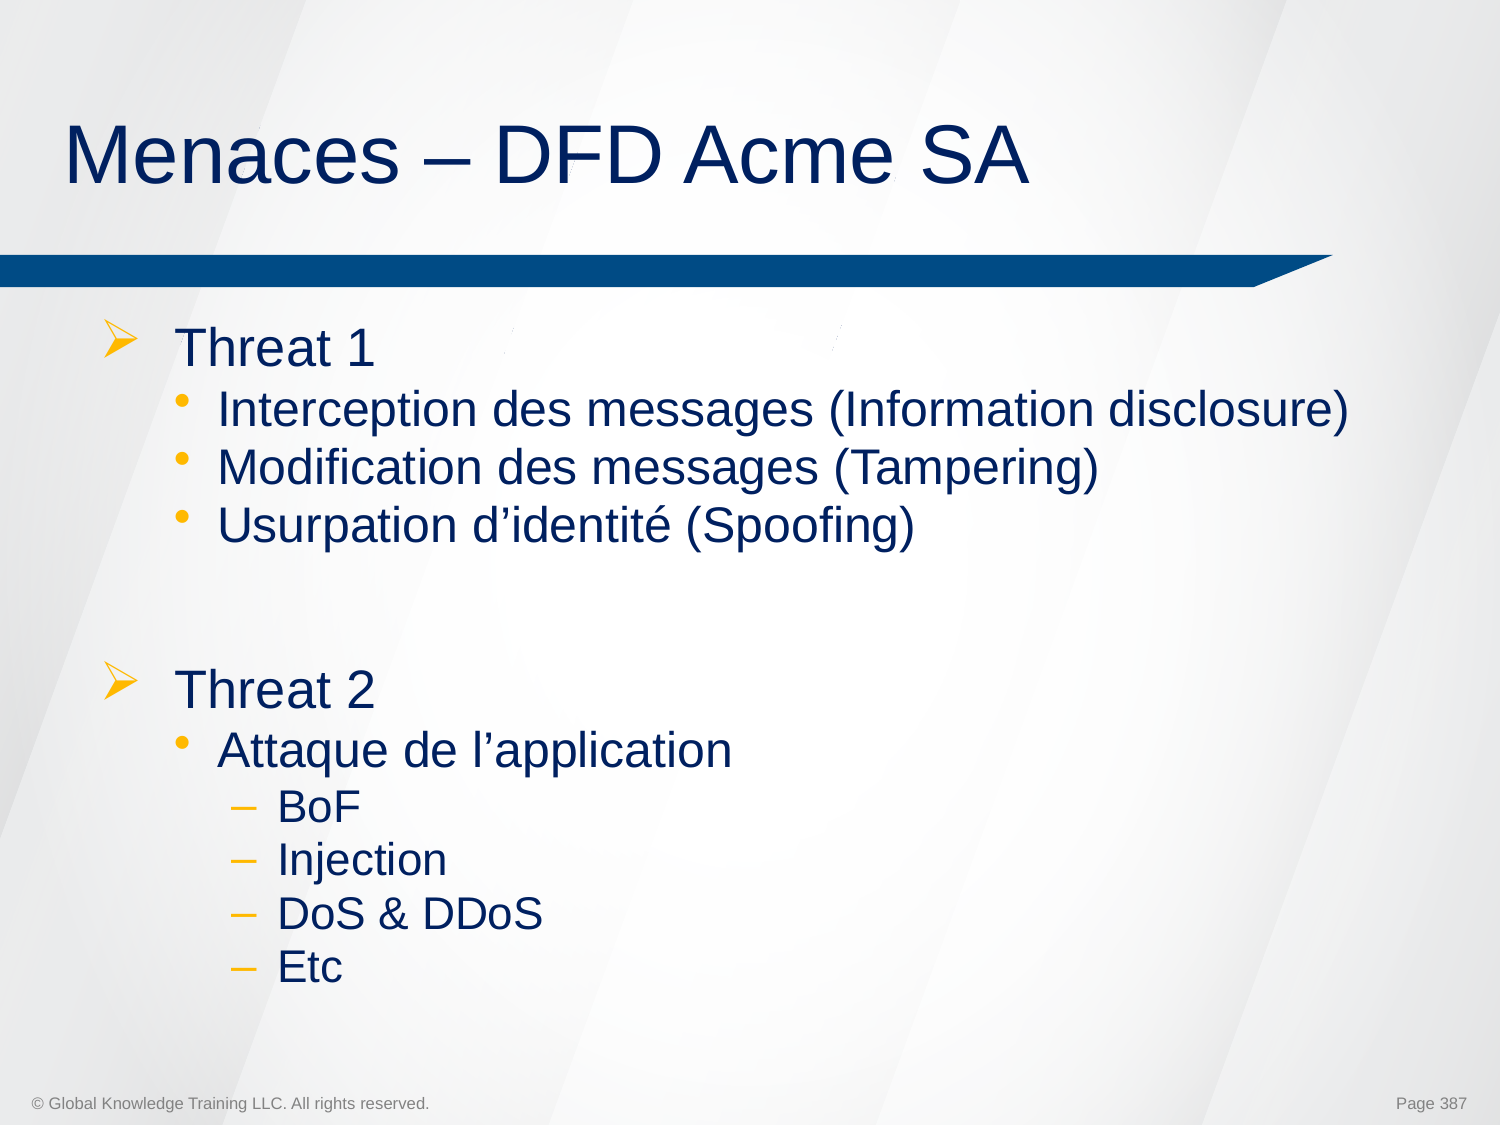

# Menaces – DFD Acme SA
Threat 1
Interception des messages (Information disclosure)
Modification des messages (Tampering)
Usurpation d’identité (Spoofing)

Threat 2
Attaque de l’application
BoF
Injection
DoS & DDoS
Etc